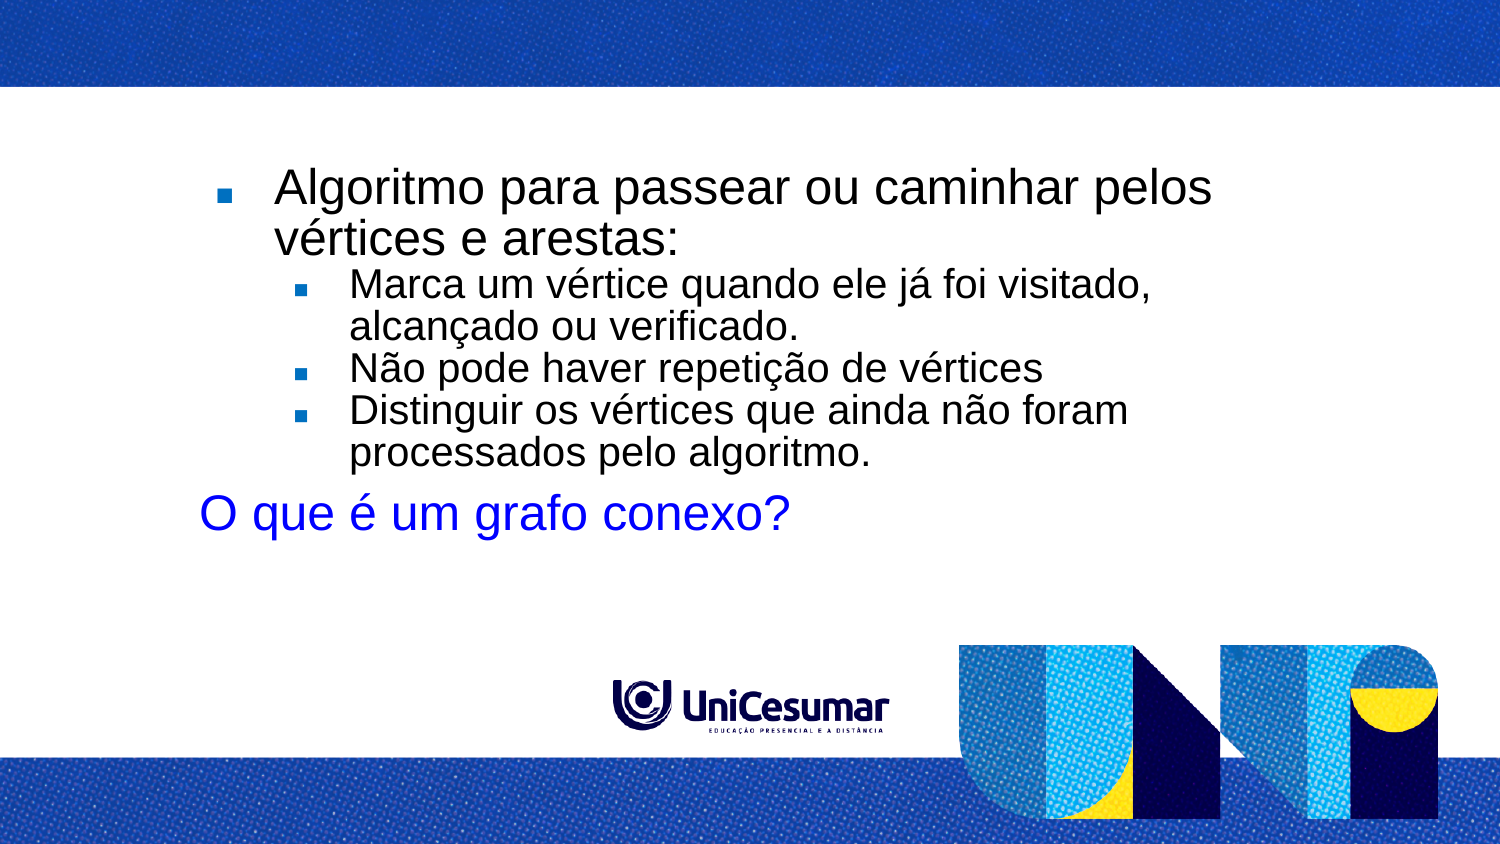

Algoritmo para passear ou caminhar pelos vértices e arestas:​
Marca um vértice quando ele já foi visitado, alcançado ou verificado.​
Não pode haver repetição de vértices​
Distinguir os vértices que ainda não foram processados pelo algoritmo.
O que é um grafo conexo?​